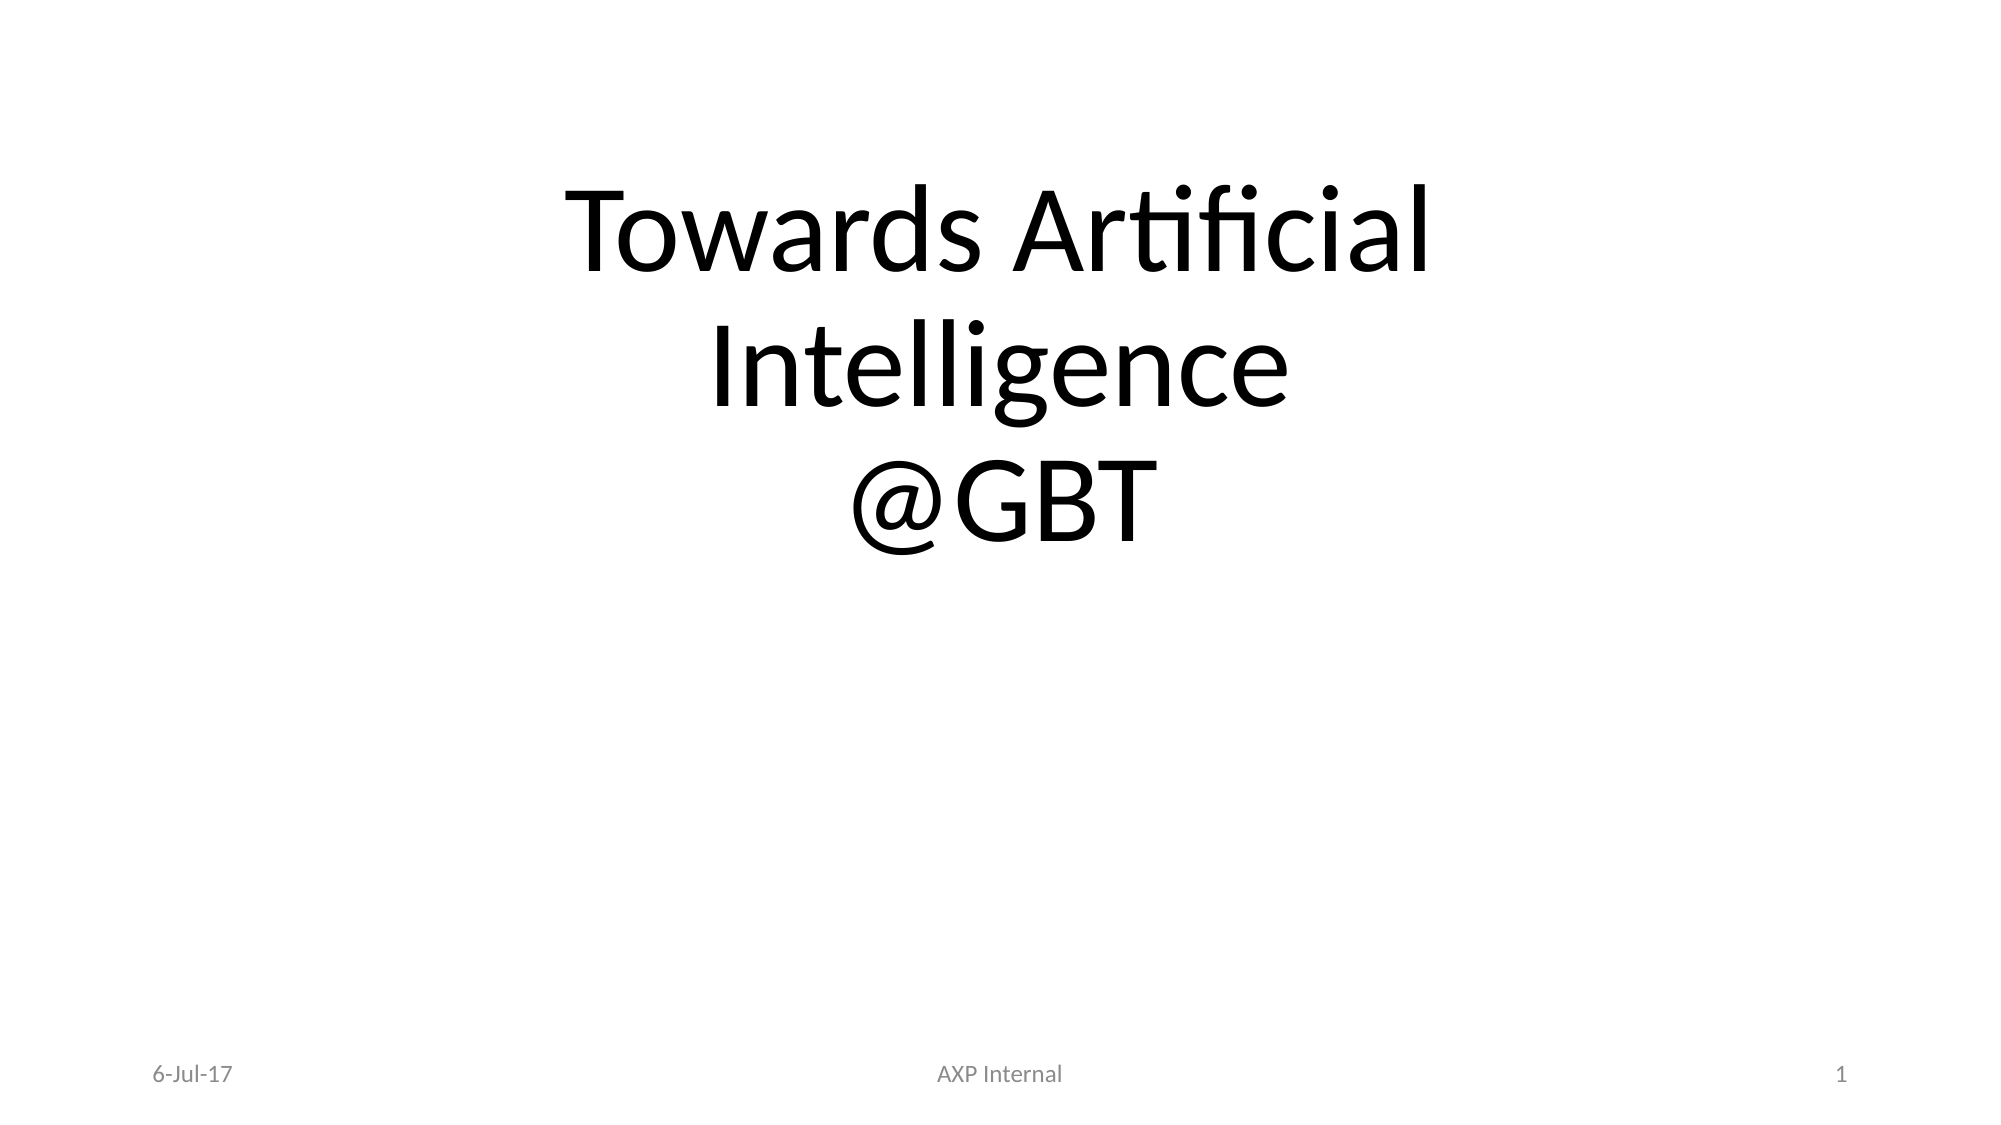

# Towards Artificial Intelligence @GBT

6-Jul-17
AXP Internal
1